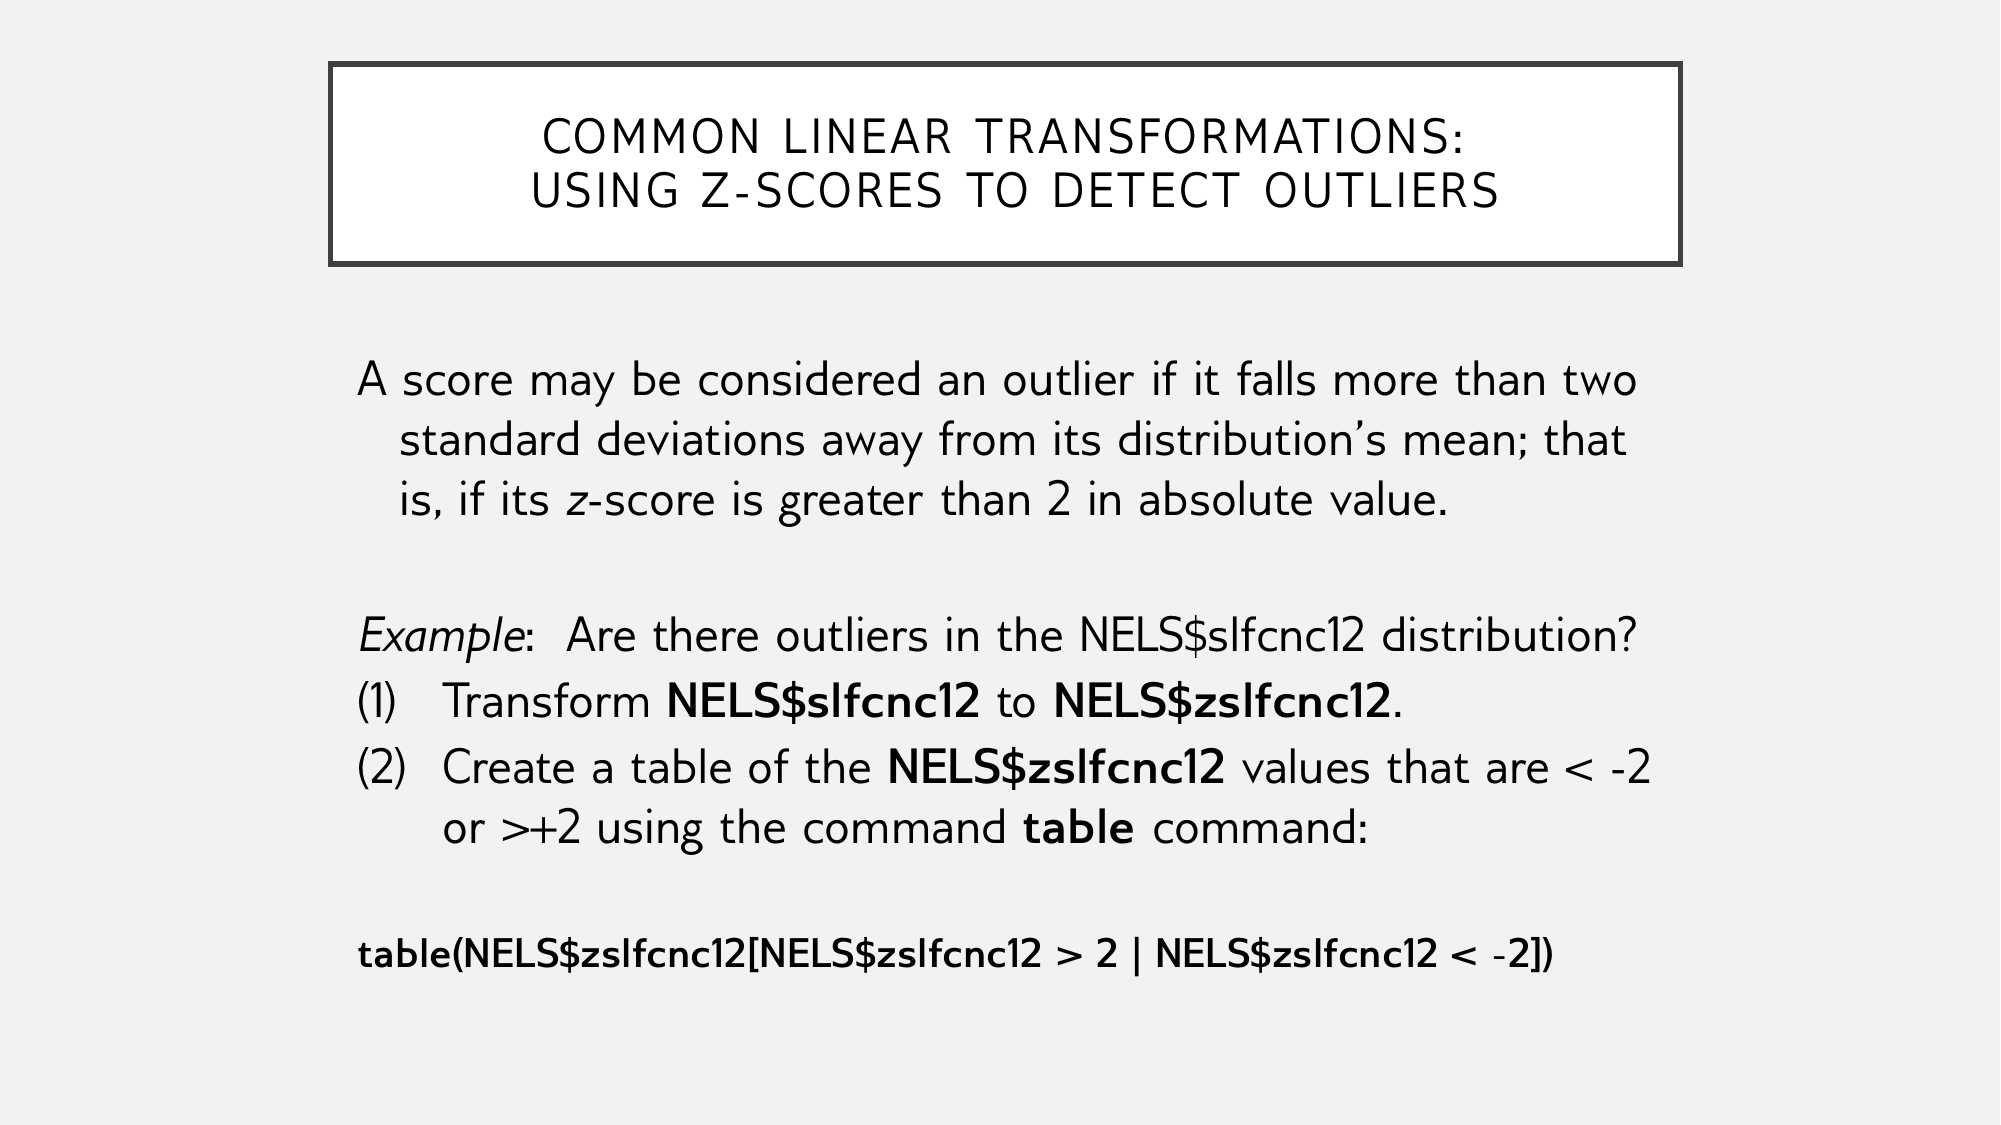

Common Linear Transformations:
 Using z-scores to Detect Outliers
A score may be considered an outlier if it falls more than two standard deviations away from its distribution’s mean; that is, if its z-score is greater than 2 in absolute value.

Example:  Are there outliers in the NELS$slfcnc12 distribution?
Transform NELS$slfcnc12 to NELS$zslfcnc12.
Create a table of the NELS$zslfcnc12 values that are < -2 or >+2 using the command table command:

table(NELS$zslfcnc12[NELS$zslfcnc12 > 2 | NELS$zslfcnc12 < -2])